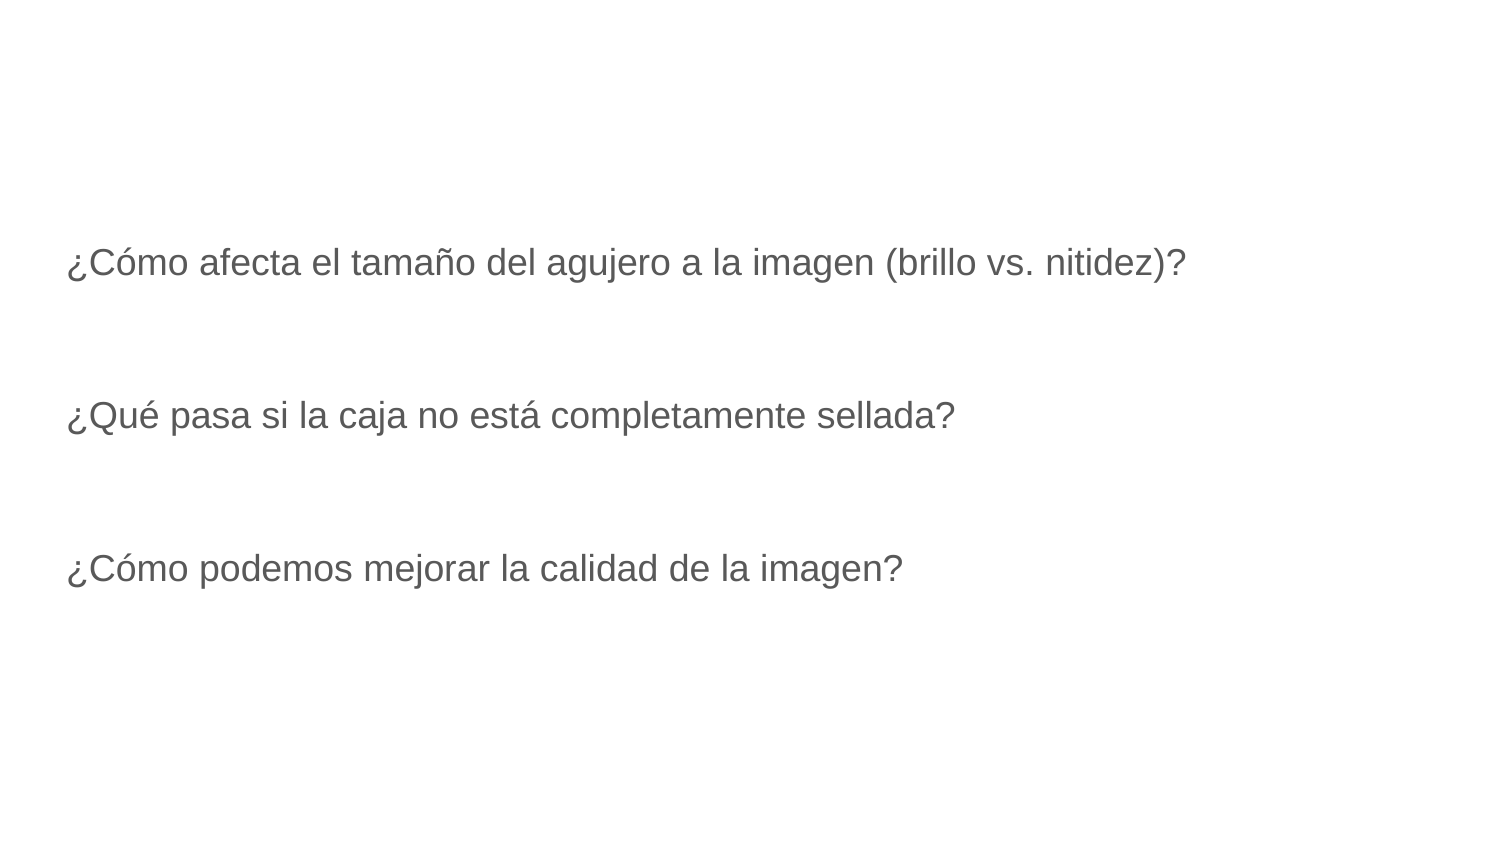

¿Cómo afecta el tamaño del agujero a la imagen (brillo vs. nitidez)?

¿Qué pasa si la caja no está completamente sellada?

¿Cómo podemos mejorar la calidad de la imagen?